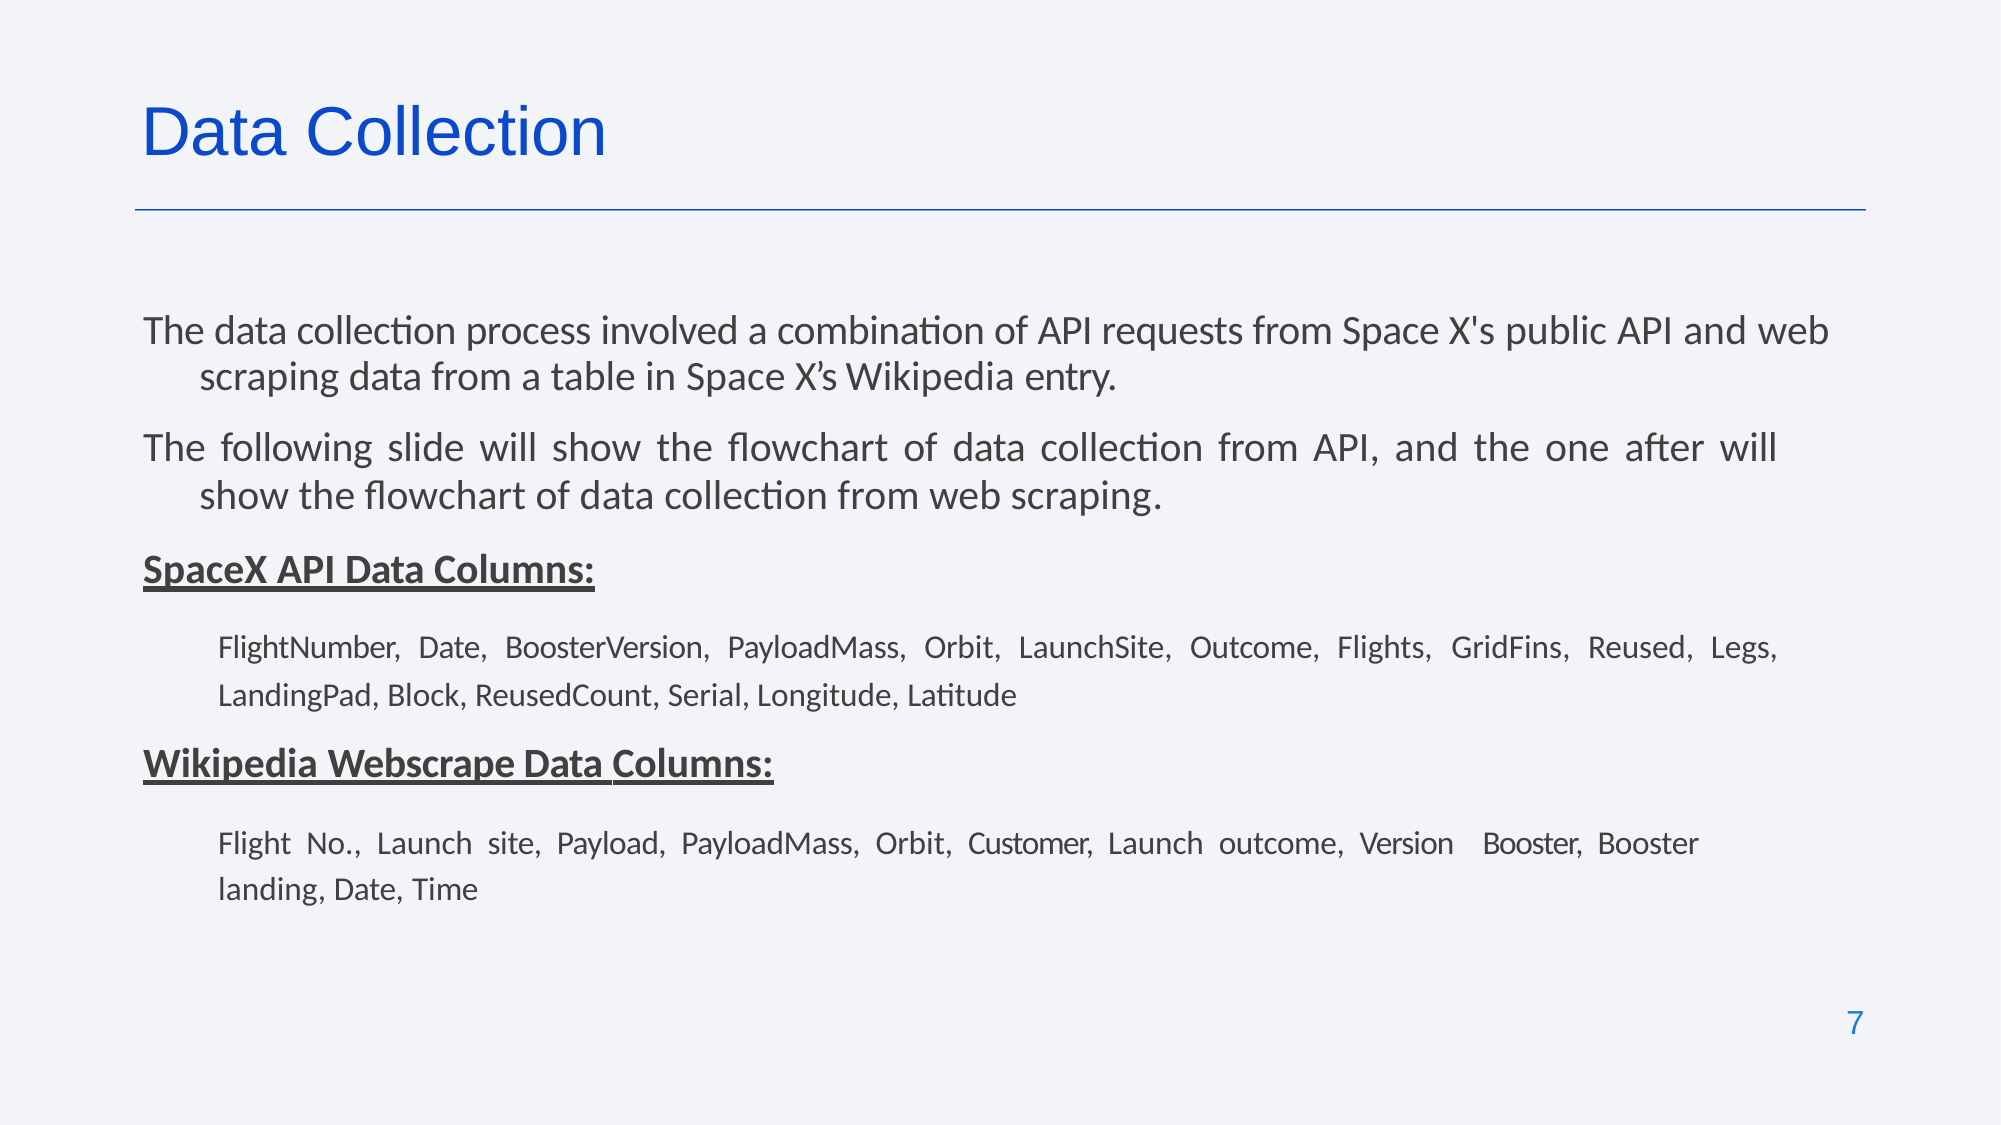

Data Collection
The data collection process involved a combination of API requests from Space X's public API and web scraping data from a table in Space X’s Wikipedia entry.
The following slide will show the flowchart of data collection from API, and the one after will show the flowchart of data collection from web scraping.
SpaceX API Data Columns:
FlightNumber, Date, BoosterVersion, PayloadMass, Orbit, LaunchSite, Outcome, Flights, GridFins, Reused, Legs, LandingPad, Block, ReusedCount, Serial, Longitude, Latitude
Wikipedia Webscrape Data Columns:
Flight No., Launch site, Payload, PayloadMass, Orbit, Customer, Launch outcome, Version  Booster, Booster landing, Date, Time

7